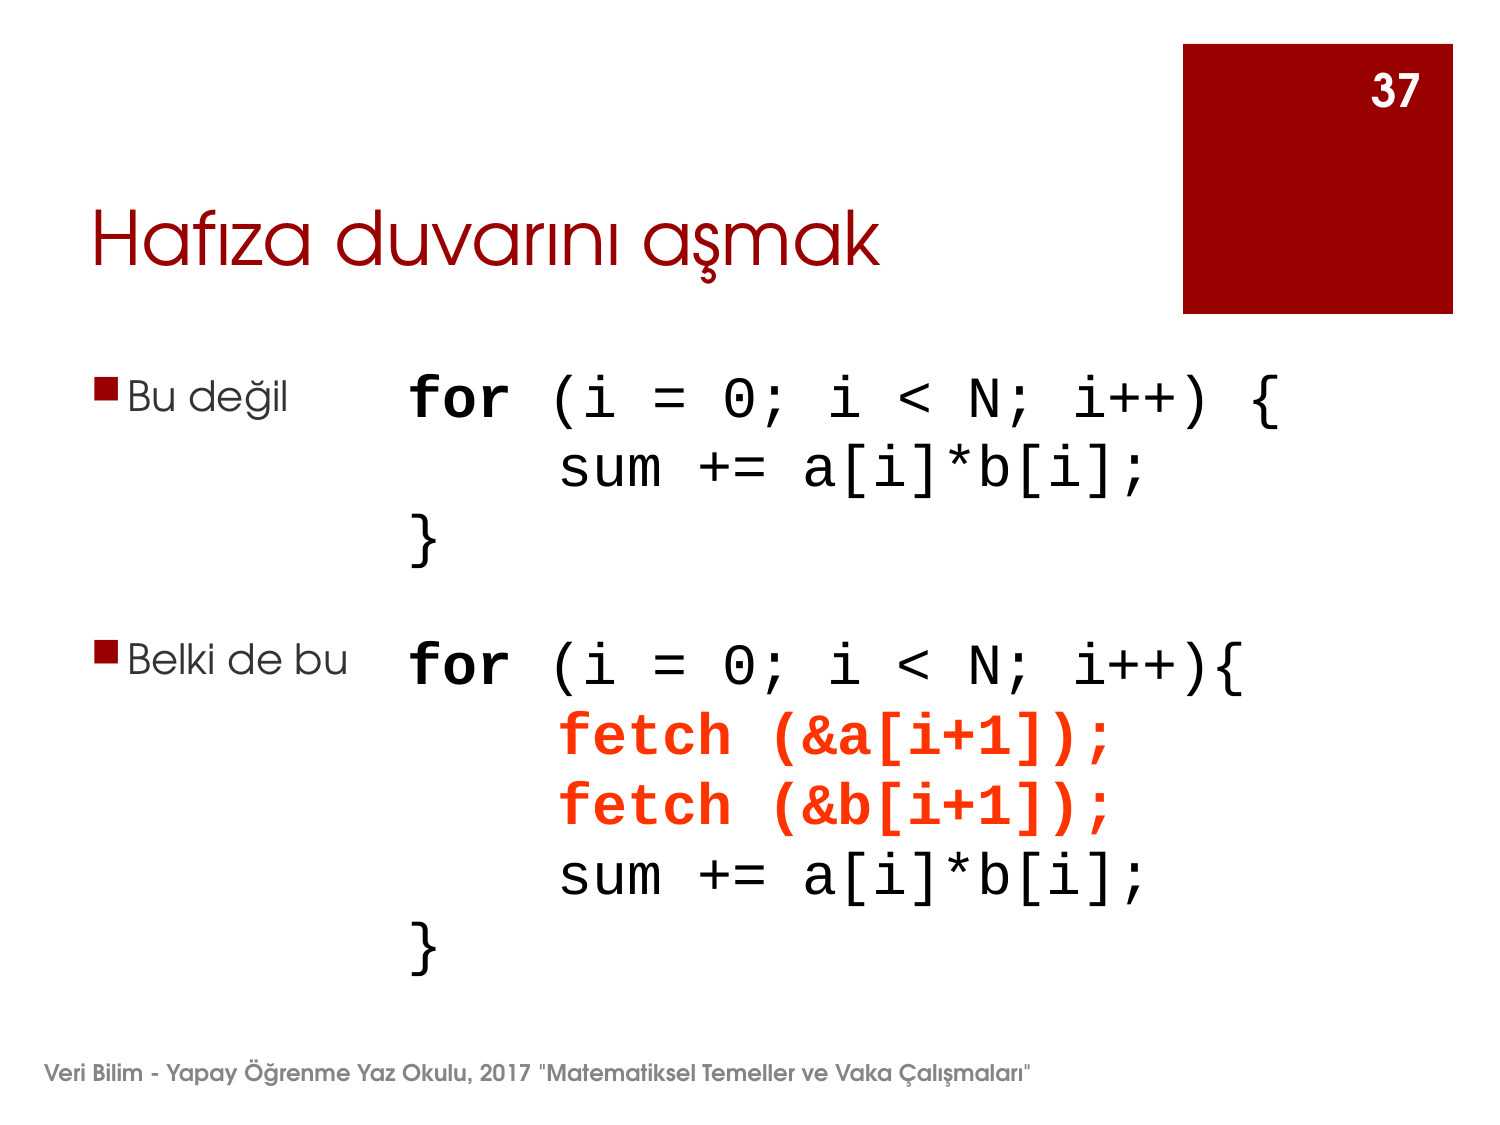

37
# Hafıza duvarını aşmak
for (i = 0; i < N; i++) {
	sum += a[i]*b[i];
}
Bu değil

Belki de bu
for (i = 0; i < N; i++){
	fetch (&a[i+1]);
	fetch (&b[i+1]);
	sum += a[i]*b[i];
}
Veri Bilim - Yapay Öğrenme Yaz Okulu, 2017 "Matematiksel Temeller ve Vaka Çalışmaları"